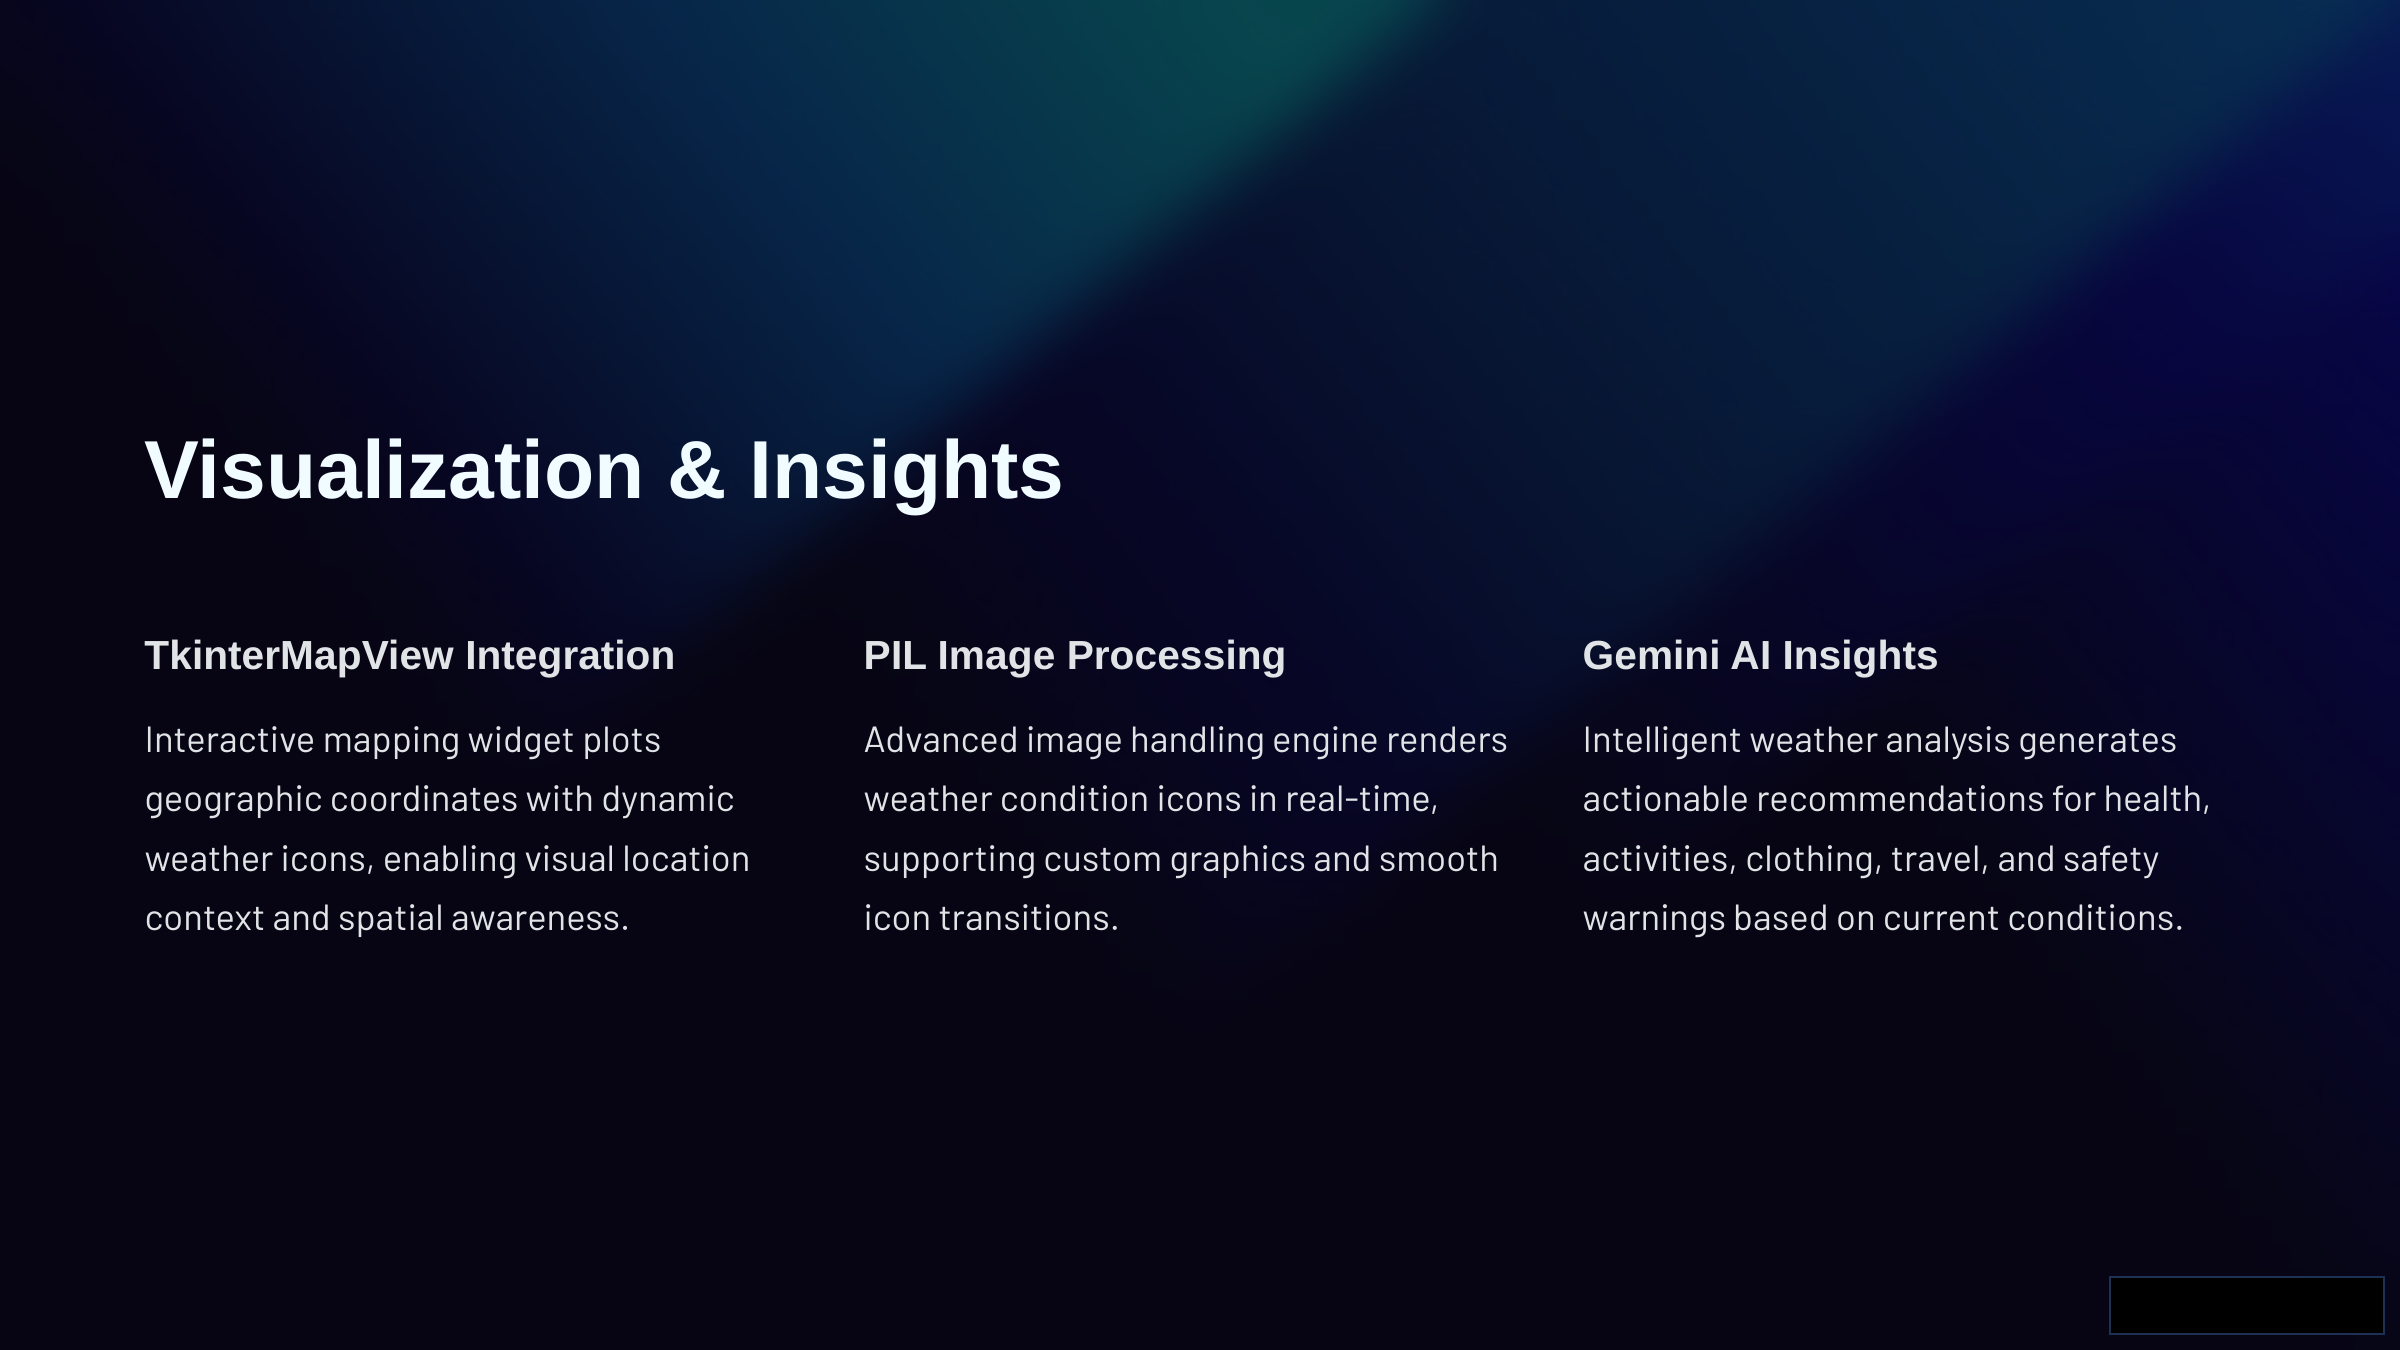

Visualization & Insights
TkinterMapView Integration
PIL Image Processing
Gemini AI Insights
Interactive mapping widget plots geographic coordinates with dynamic weather icons, enabling visual location context and spatial awareness.
Advanced image handling engine renders weather condition icons in real-time, supporting custom graphics and smooth icon transitions.
Intelligent weather analysis generates actionable recommendations for health, activities, clothing, travel, and safety warnings based on current conditions.